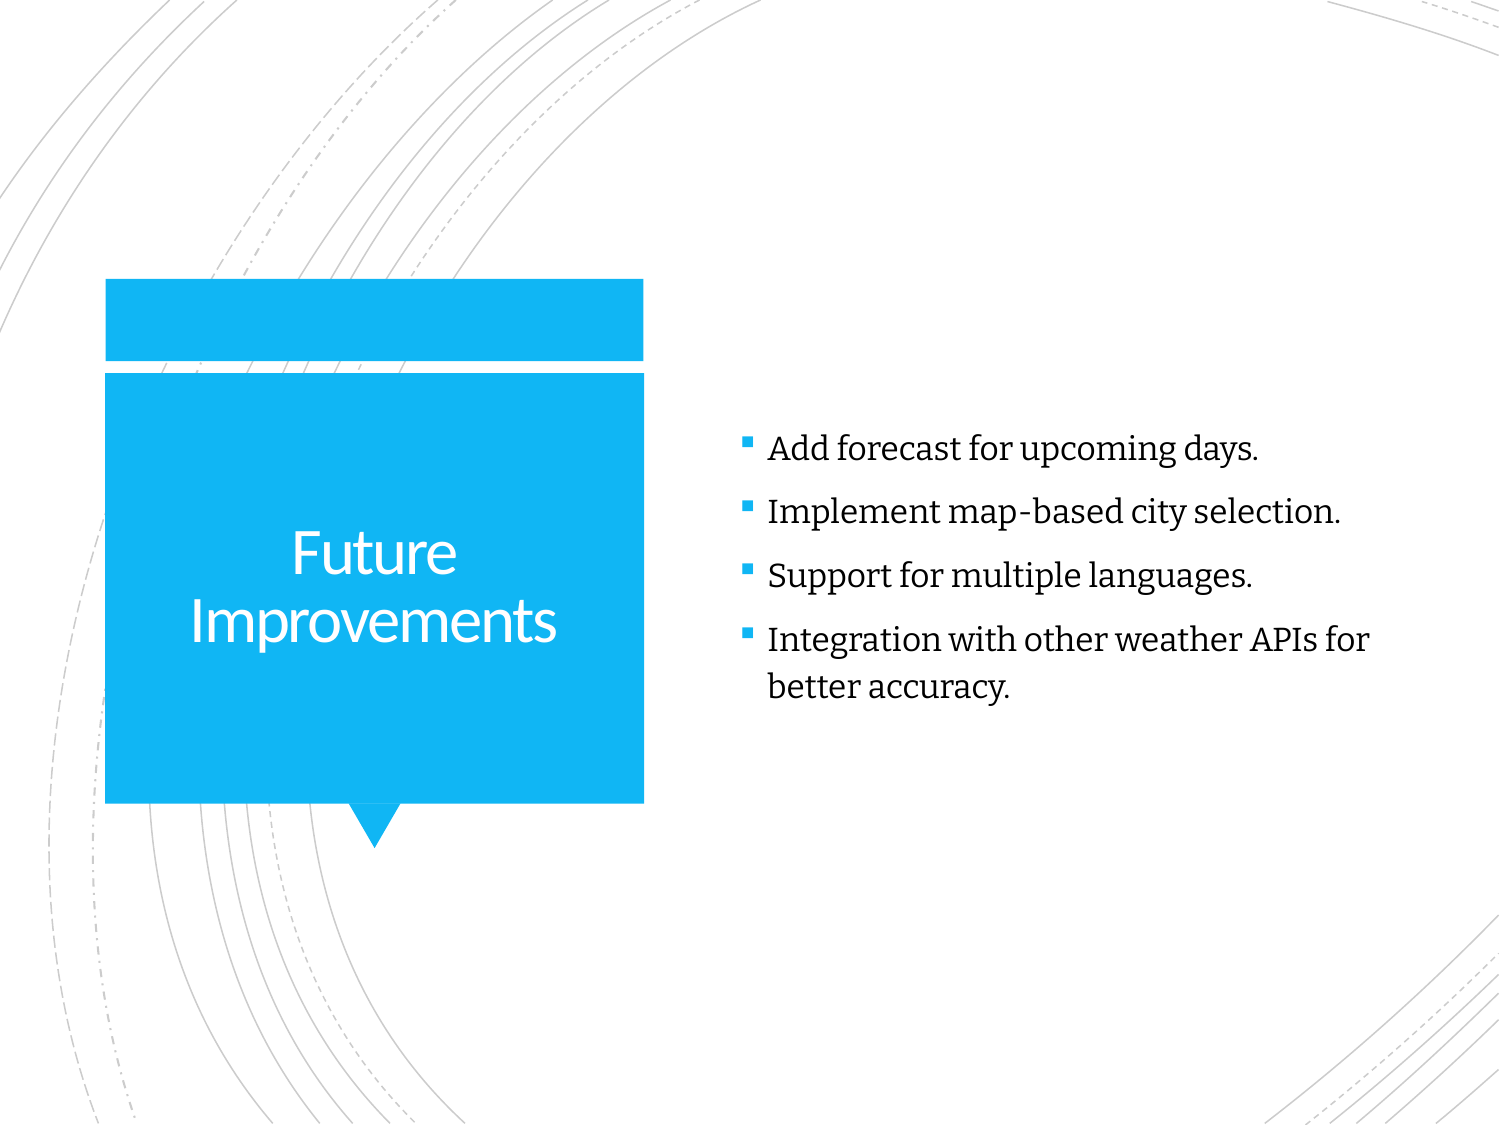

Add forecast for upcoming days.
Implement map-based city selection.
Support for multiple languages.
Integration with other weather APIs for better accuracy.
# Future Improvements